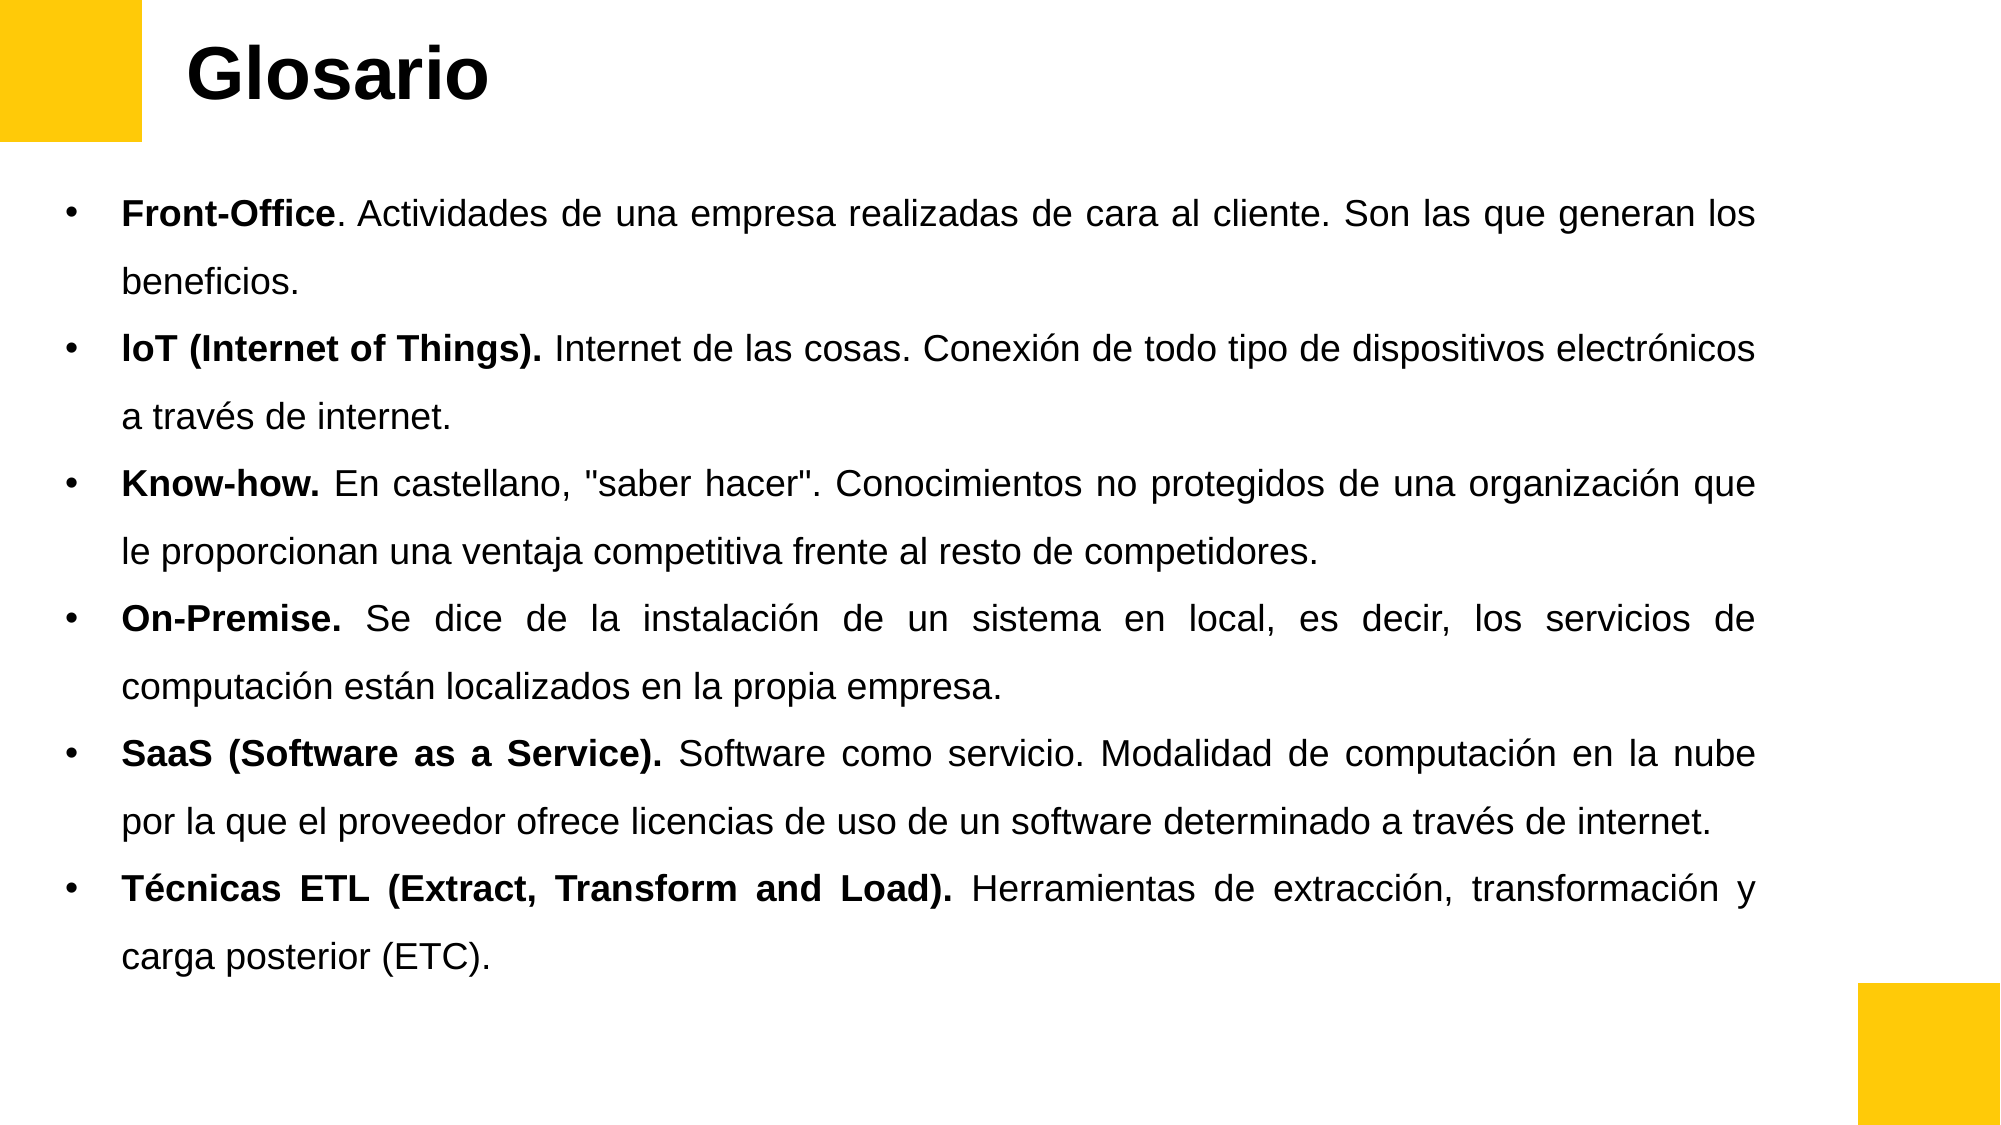

# Glosario
Front-Office. Actividades de una empresa realizadas de cara al cliente. Son las que generan los beneficios.
loT (Internet of Things). Internet de las cosas. Conexión de todo tipo de dispositivos eleсtrónicos a través de internet.
Know-how. En castellano, "saber hacer". Conocimientos no protegidos de una organización que le proporcionan una ventaja competitiva frente al resto de competidores.
On-Premise. Se dice de la instalación de un sistema en local, es decir, los servicios de computación están localizados en la propia empresa.
SaaS (Software as a Service). Software como servicio. Modalidad de computación en la nube por la que el proveedor ofrece licencias de uso de un software determinado a través de internet.
Técnicas ETL (Extract, Transform and Load). Herramientas de extracción, transformación y carga posterior (ETC).